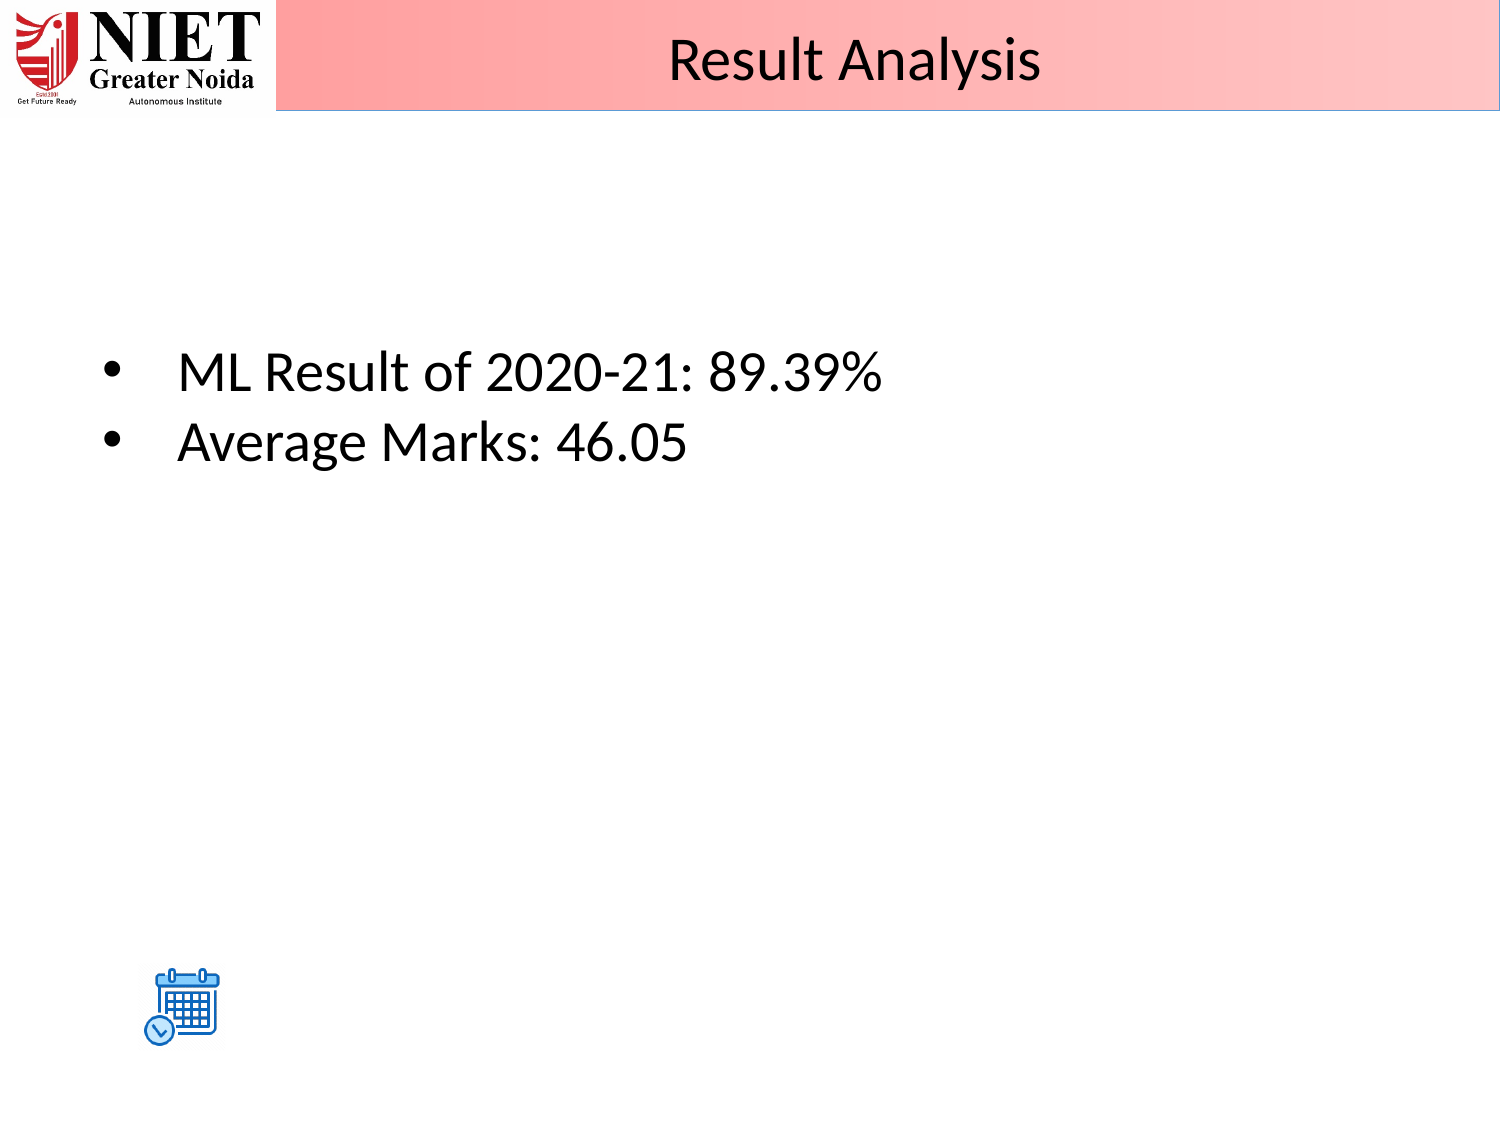

01/07/24
Unit 3
14
Result Analysis

ML Result of 2020-21: 89.39%
Average Marks: 46.05